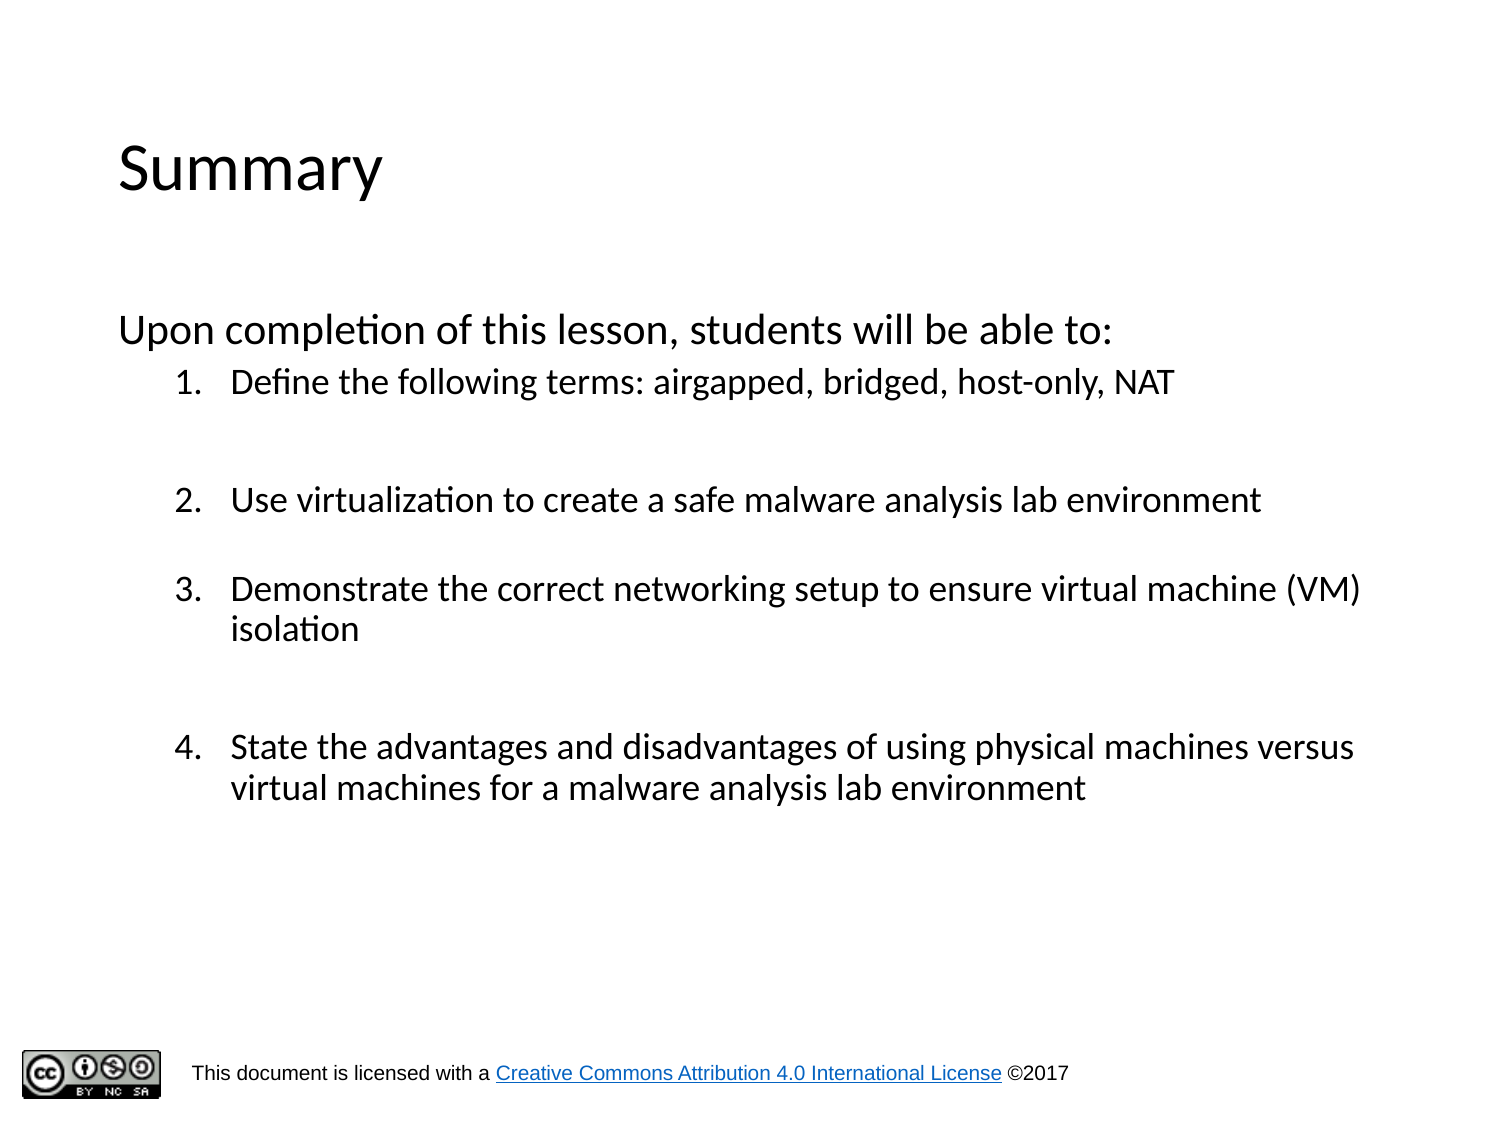

# Summary
Upon completion of this lesson, students will be able to:
Define the following terms: airgapped, bridged, host-only, NAT

Use virtualization to create a safe malware analysis lab environment
Demonstrate the correct networking setup to ensure virtual machine (VM) isolation

State the advantages and disadvantages of using physical machines versus virtual machines for a malware analysis lab environment